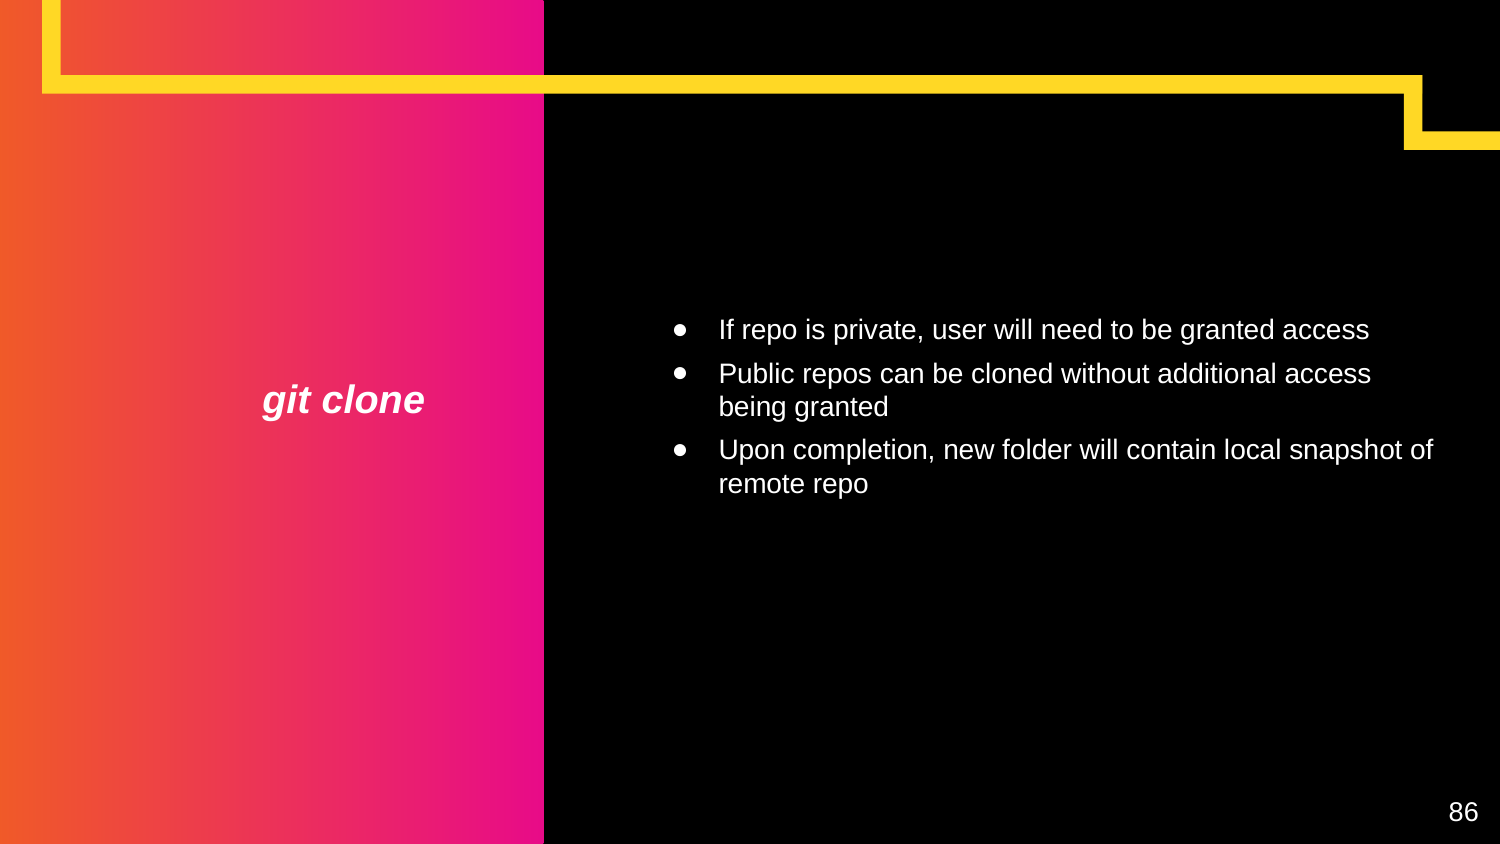

If repo is private, user will need to be granted access
Public repos can be cloned without additional access being granted
Upon completion, new folder will contain local snapshot of remote repo
# git clone
86